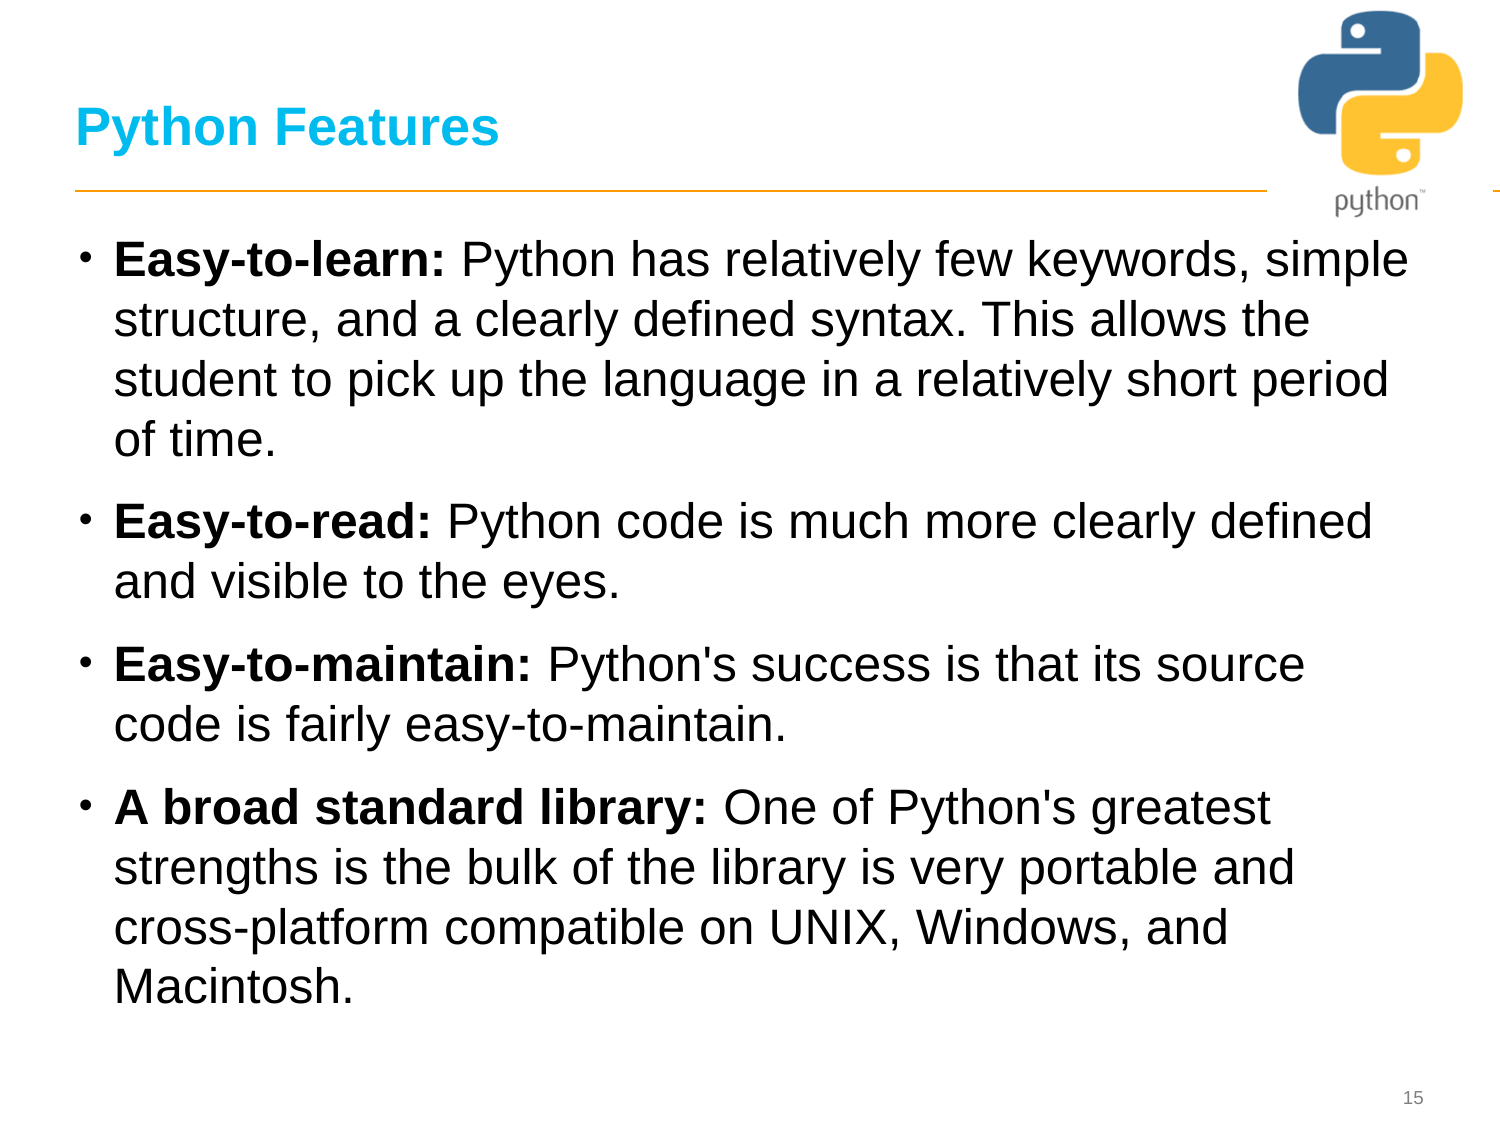

15
# Python Features
Easy-to-learn: Python has relatively few keywords, simple structure, and a clearly defined syntax. This allows the student to pick up the language in a relatively short period of time.
Easy-to-read: Python code is much more clearly defined and visible to the eyes.
Easy-to-maintain: Python's success is that its source code is fairly easy-to-maintain.
A broad standard library: One of Python's greatest strengths is the bulk of the library is very portable and cross-platform compatible on UNIX, Windows, and Macintosh.